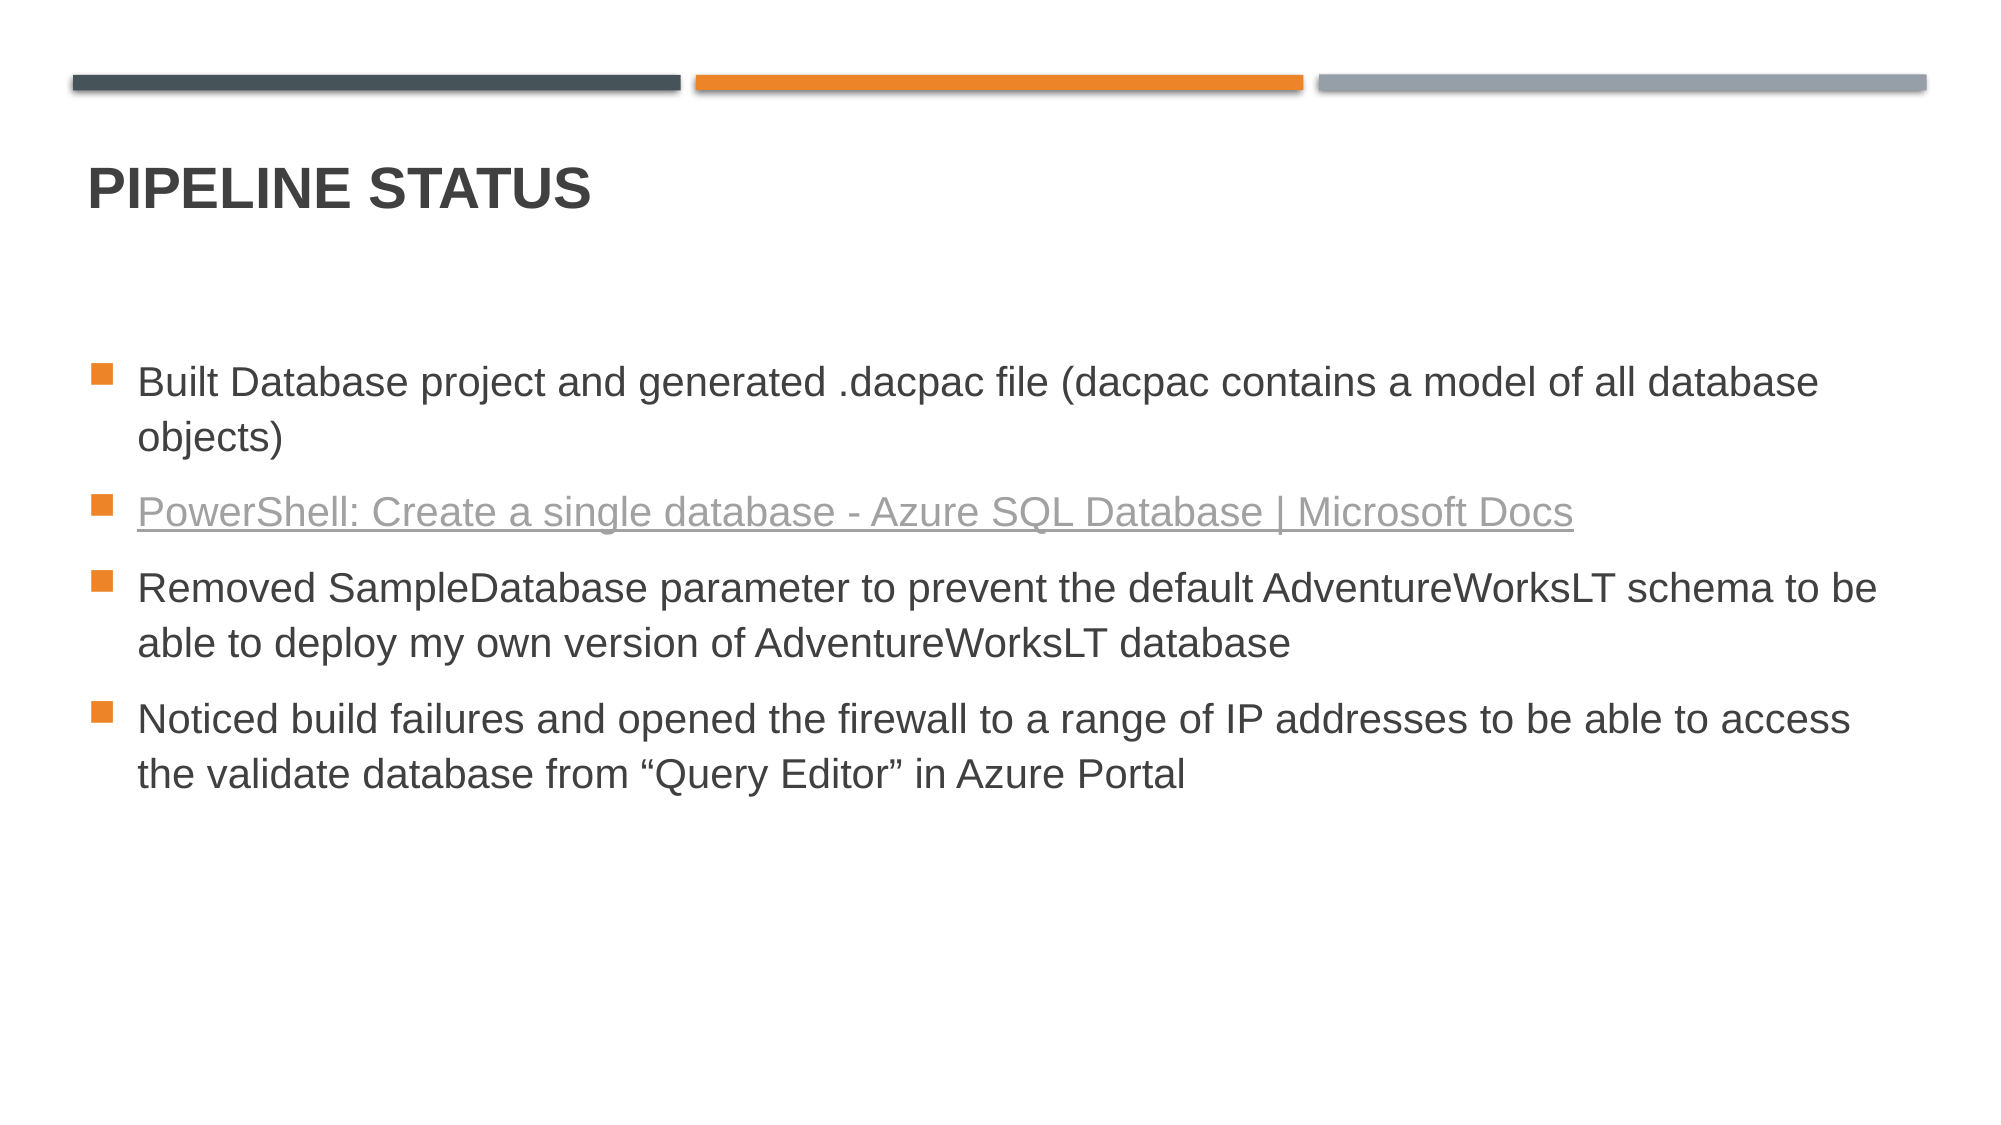

# Pipeline status
Built Database project and generated .dacpac file (dacpac contains a model of all database objects)
PowerShell: Create a single database - Azure SQL Database | Microsoft Docs
Removed SampleDatabase parameter to prevent the default AdventureWorksLT schema to be able to deploy my own version of AdventureWorksLT database
Noticed build failures and opened the firewall to a range of IP addresses to be able to access the validate database from “Query Editor” in Azure Portal